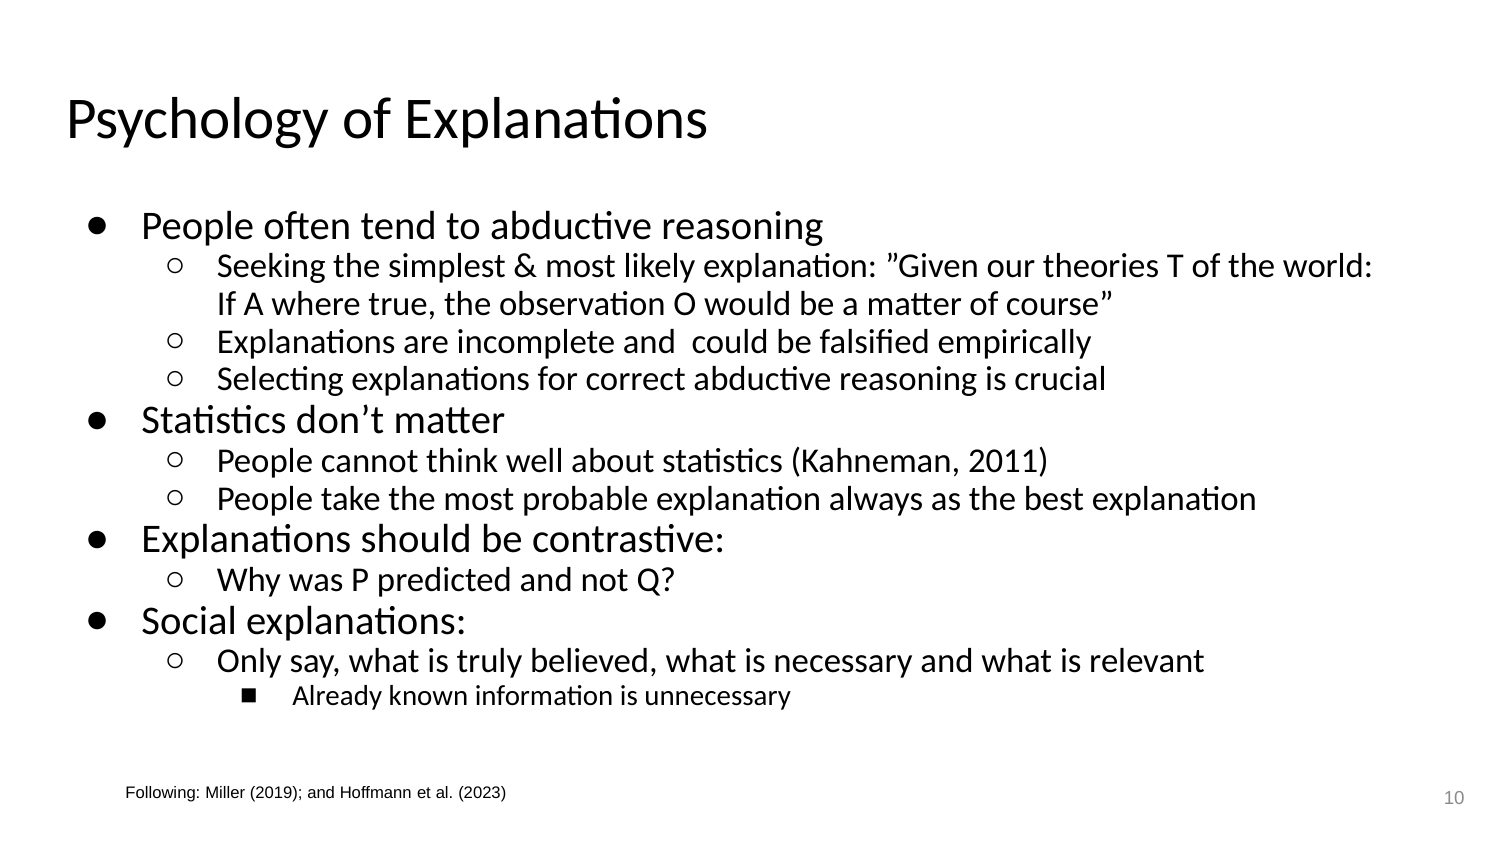

# Psychology of Explanations
People often tend to abductive reasoning
Seeking the simplest & most likely explanation: ”Given our theories T of the world:
If A where true, the observation O would be a matter of course”
Explanations are incomplete and  could be falsified empirically
Selecting explanations for correct abductive reasoning is crucial
Statistics don’t matter
People cannot think well about statistics (Kahneman, 2011)
People take the most probable explanation always as the best explanation
Explanations should be contrastive:
Why was P predicted and not Q?
Social explanations:
Only say, what is truly believed, what is necessary and what is relevant
Already known information is unnecessary
10
Following: Miller (2019); and Hoffmann et al. (2023)